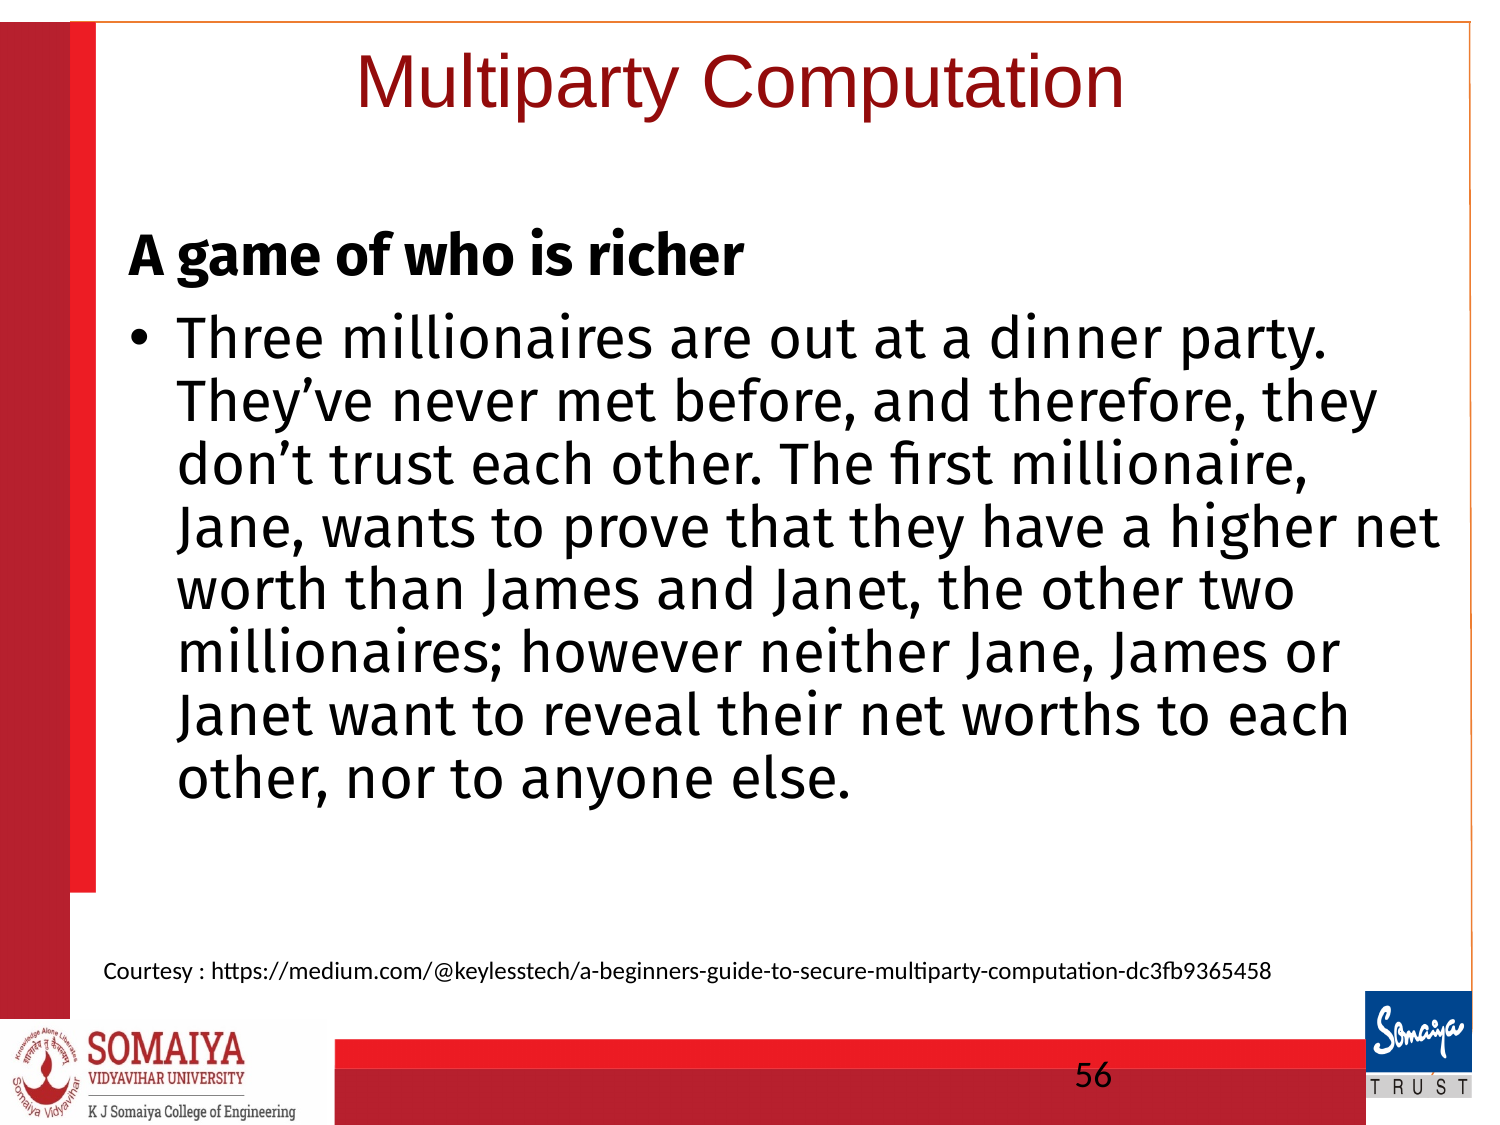

# Multiparty Computation
A game of who is richer
Three millionaires are out at a dinner party. They’ve never met before, and therefore, they don’t trust each other. The first millionaire, Jane, wants to prove that they have a higher net worth than James and Janet, the other two millionaires; however neither Jane, James or Janet want to reveal their net worths to each other, nor to anyone else.

Courtesy : https://medium.com/@keylesstech/a-beginners-guide-to-secure-multiparty-computation-dc3fb9365458
56